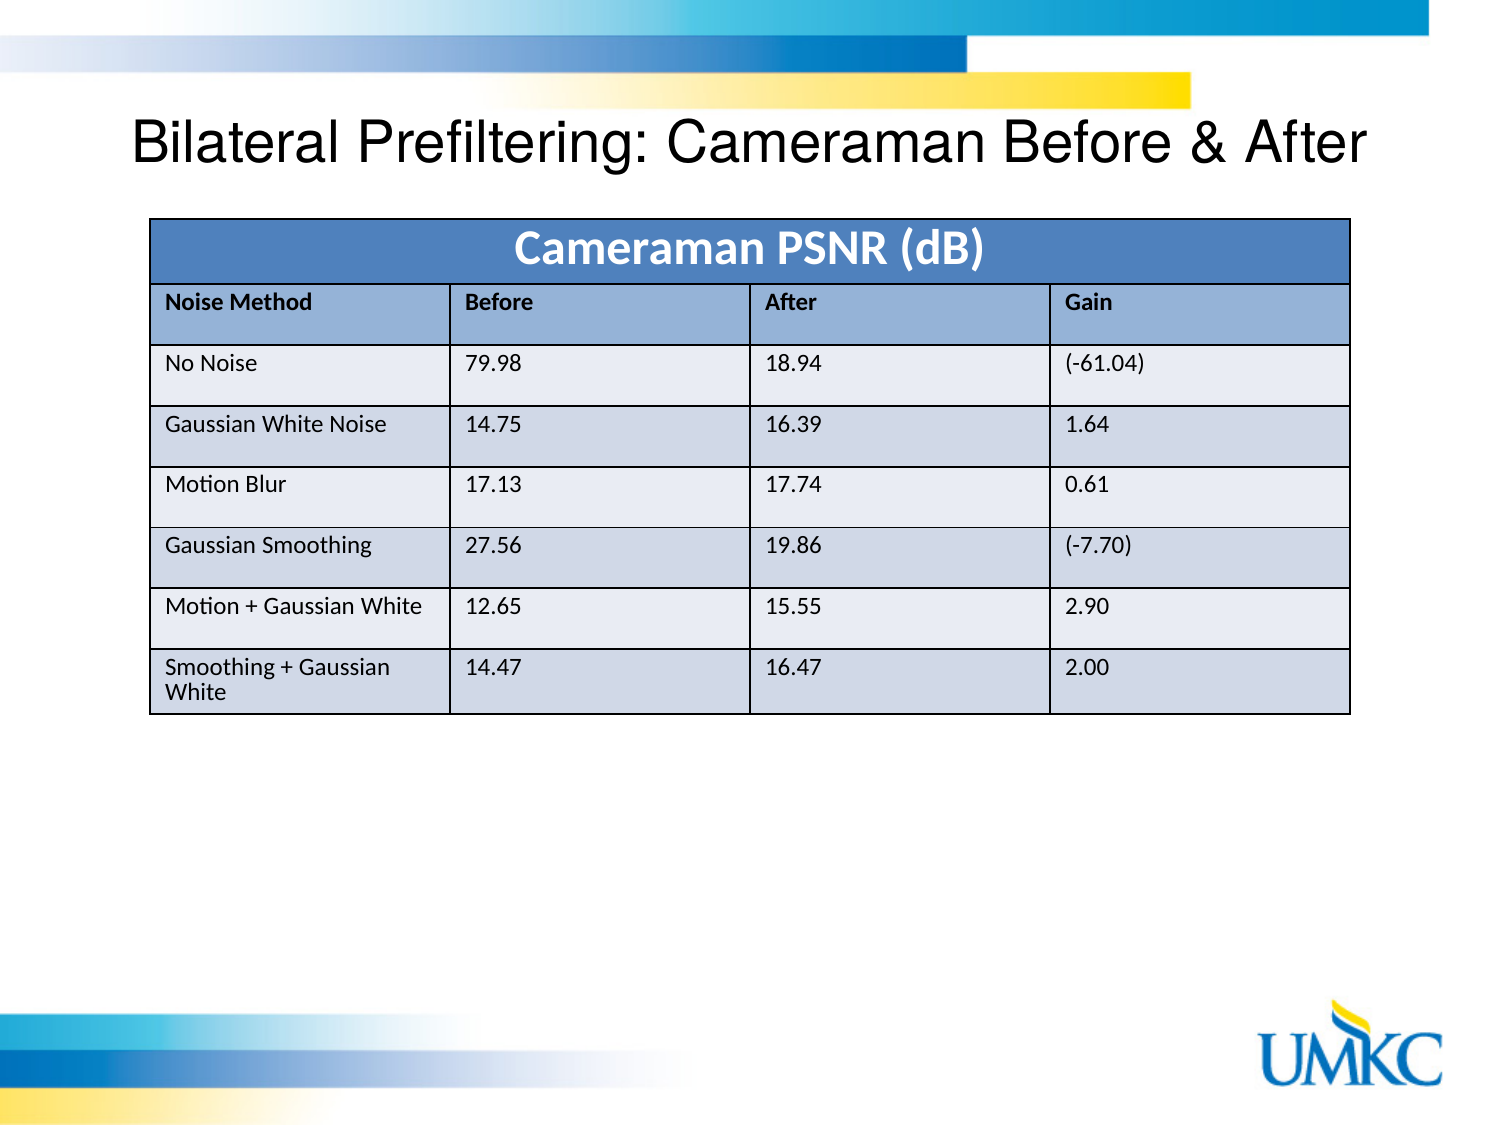

# Bilateral Prefiltering: Cameraman Before & After
| Cameraman PSNR (dB) |  |  |  |
| --- | --- | --- | --- |
| Noise Method | Before | After | Gain |
| No Noise | 79.98 | 18.94 | (-61.04) |
| Gaussian White Noise | 14.75 | 16.39 | 1.64 |
| Motion Blur | 17.13 | 17.74 | 0.61 |
| Gaussian Smoothing | 27.56 | 19.86 | (-7.70) |
| Motion + Gaussian White | 12.65 | 15.55 | 2.90 |
| Smoothing + Gaussian White | 14.47 | 16.47 | 2.00 |